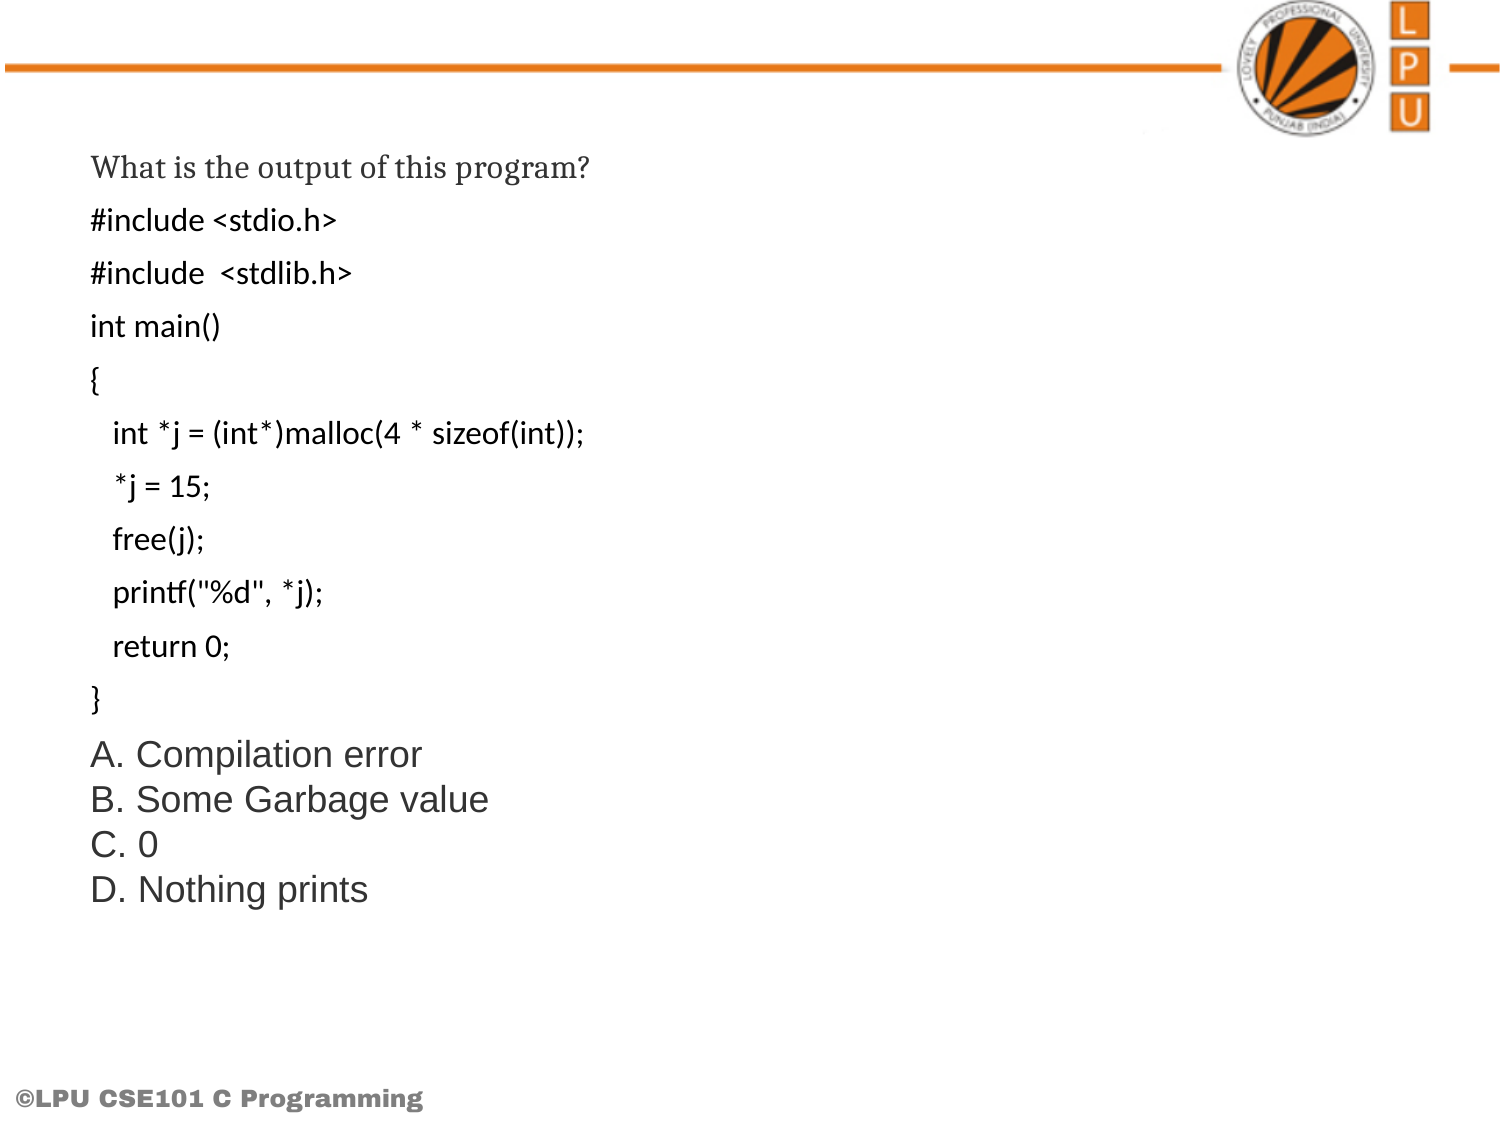

#
What is the output of this program?
#include <stdio.h>
#include  <stdlib.h>
int main()
{
   int *j = (int*)malloc(4 * sizeof(int));
   *j = 15;
   free(j);
   printf("%d", *j);
   return 0;
}
A. Compilation error
B. Some Garbage value
C. 0
D. Nothing prints